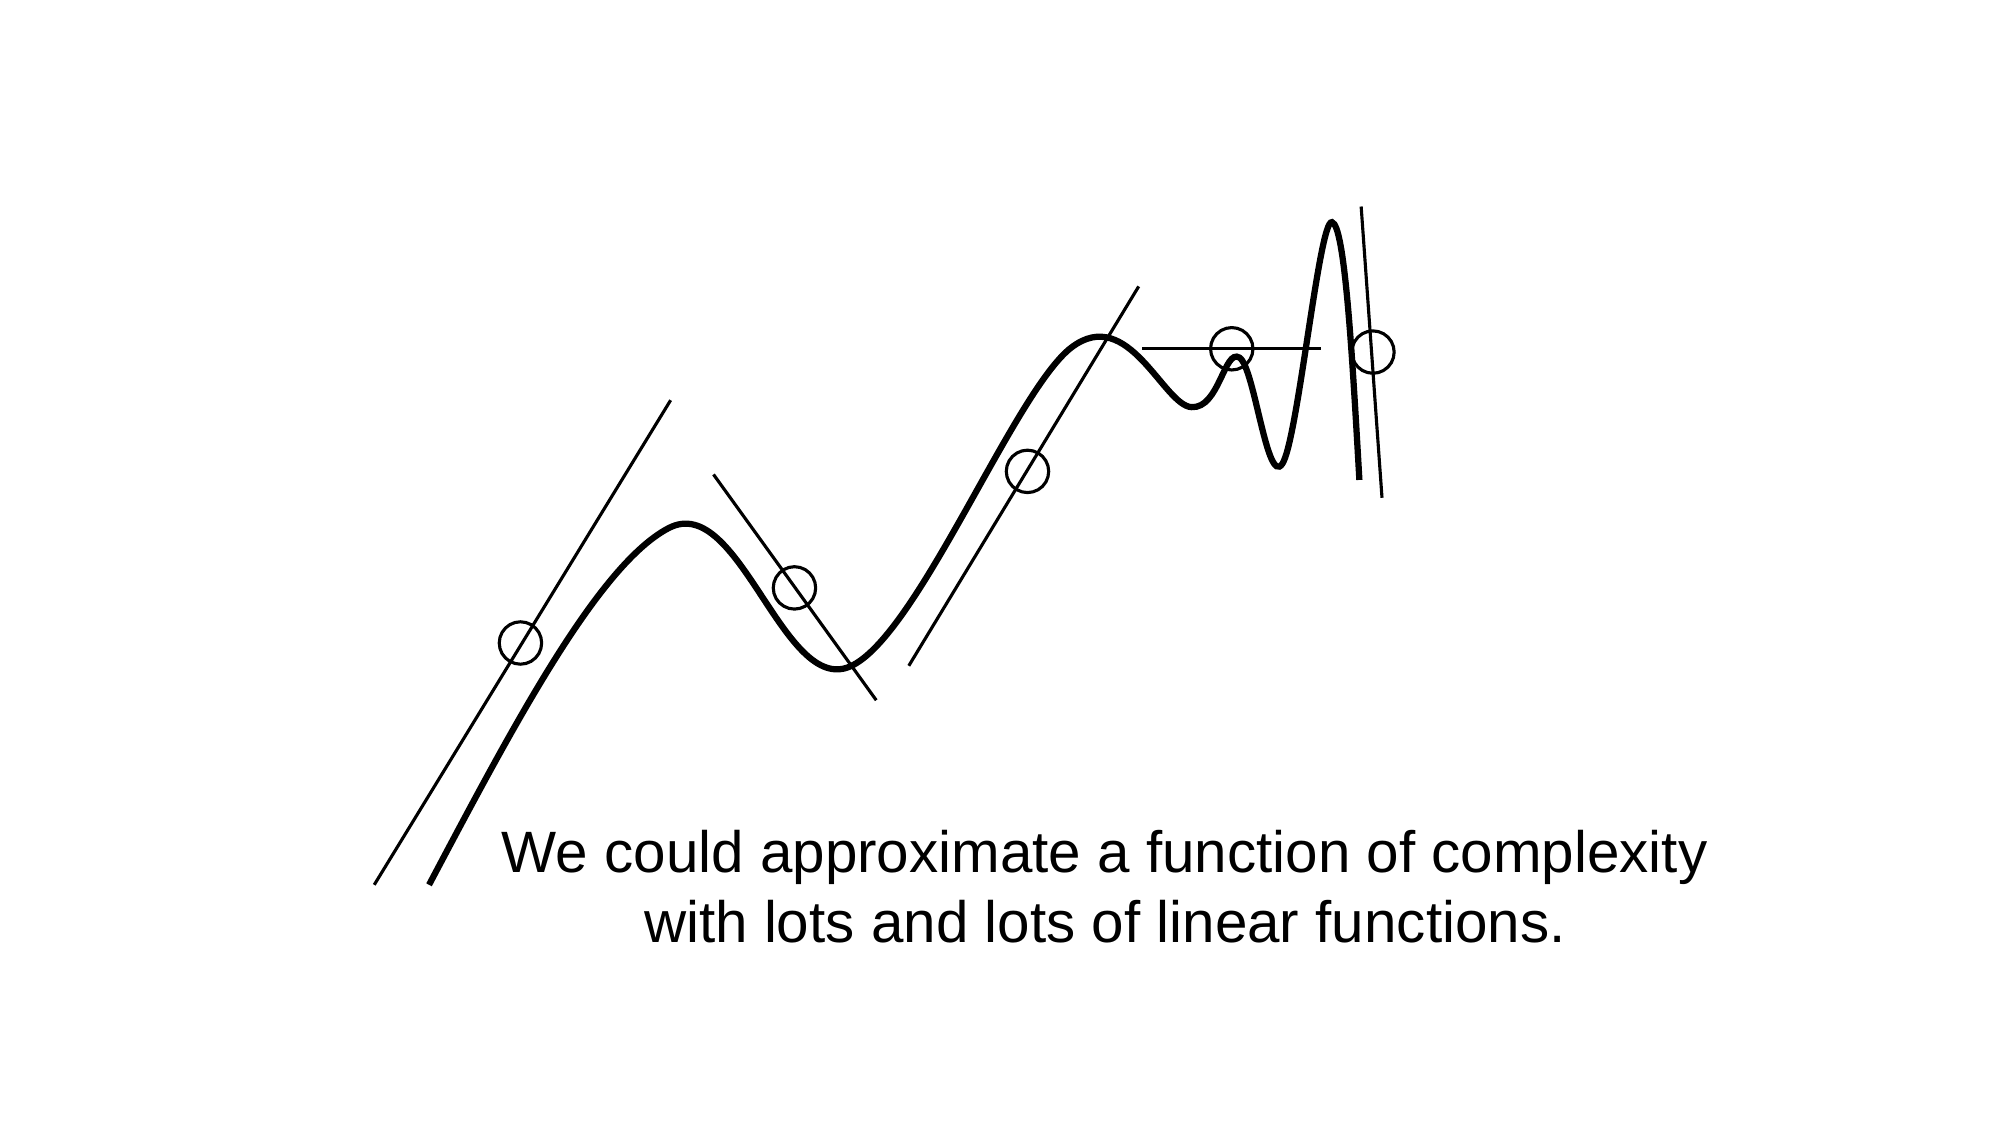

We could approximate a function of complexity
with lots and lots of linear functions.